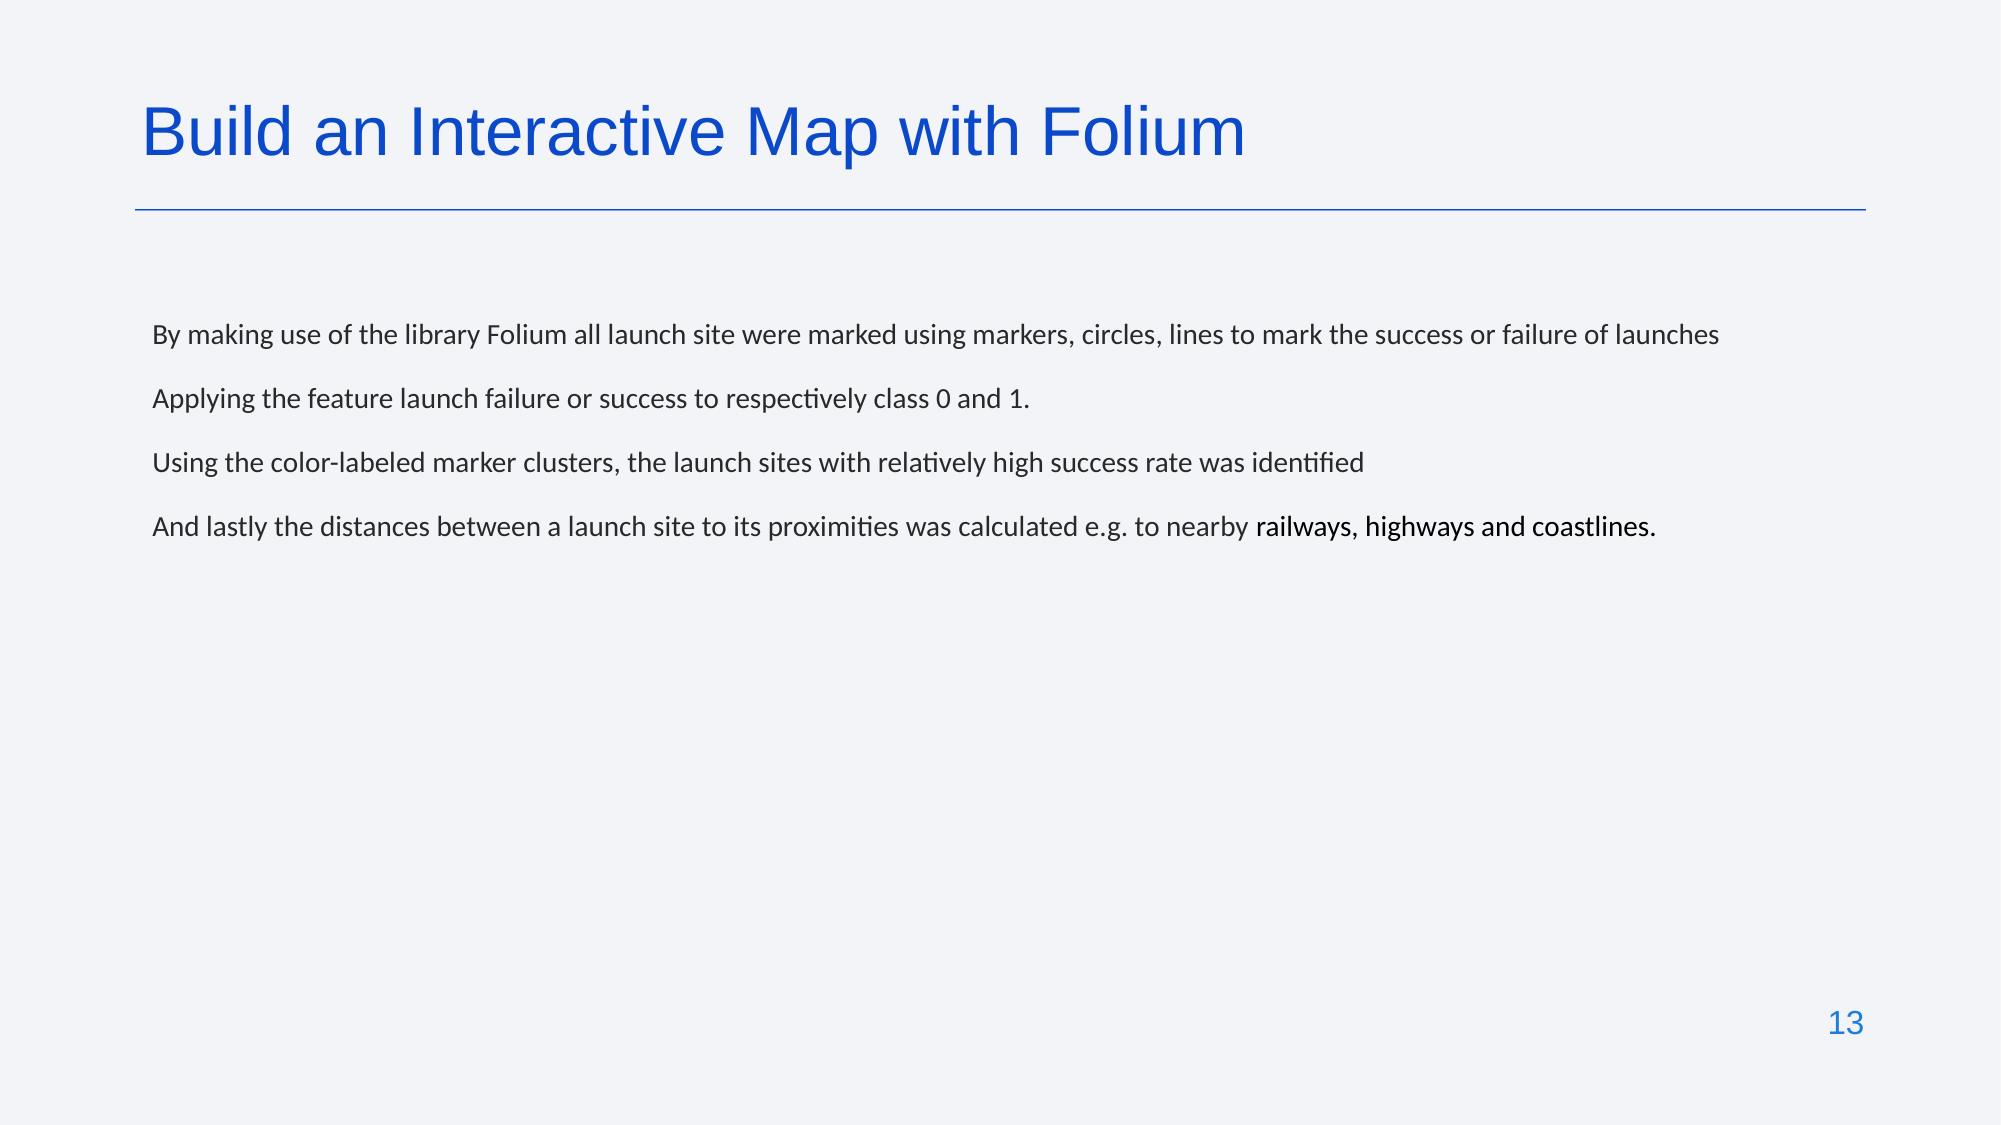

Build an Interactive Map with Folium
By making use of the library Folium all launch site were marked using markers, circles, lines to mark the success or failure of launches
Applying the feature launch failure or success to respectively class 0 and 1.
Using the color-labeled marker clusters, the launch sites with relatively high success rate was identified
And lastly the distances between a launch site to its proximities was calculated e.g. to nearby railways, highways and coastlines.
13